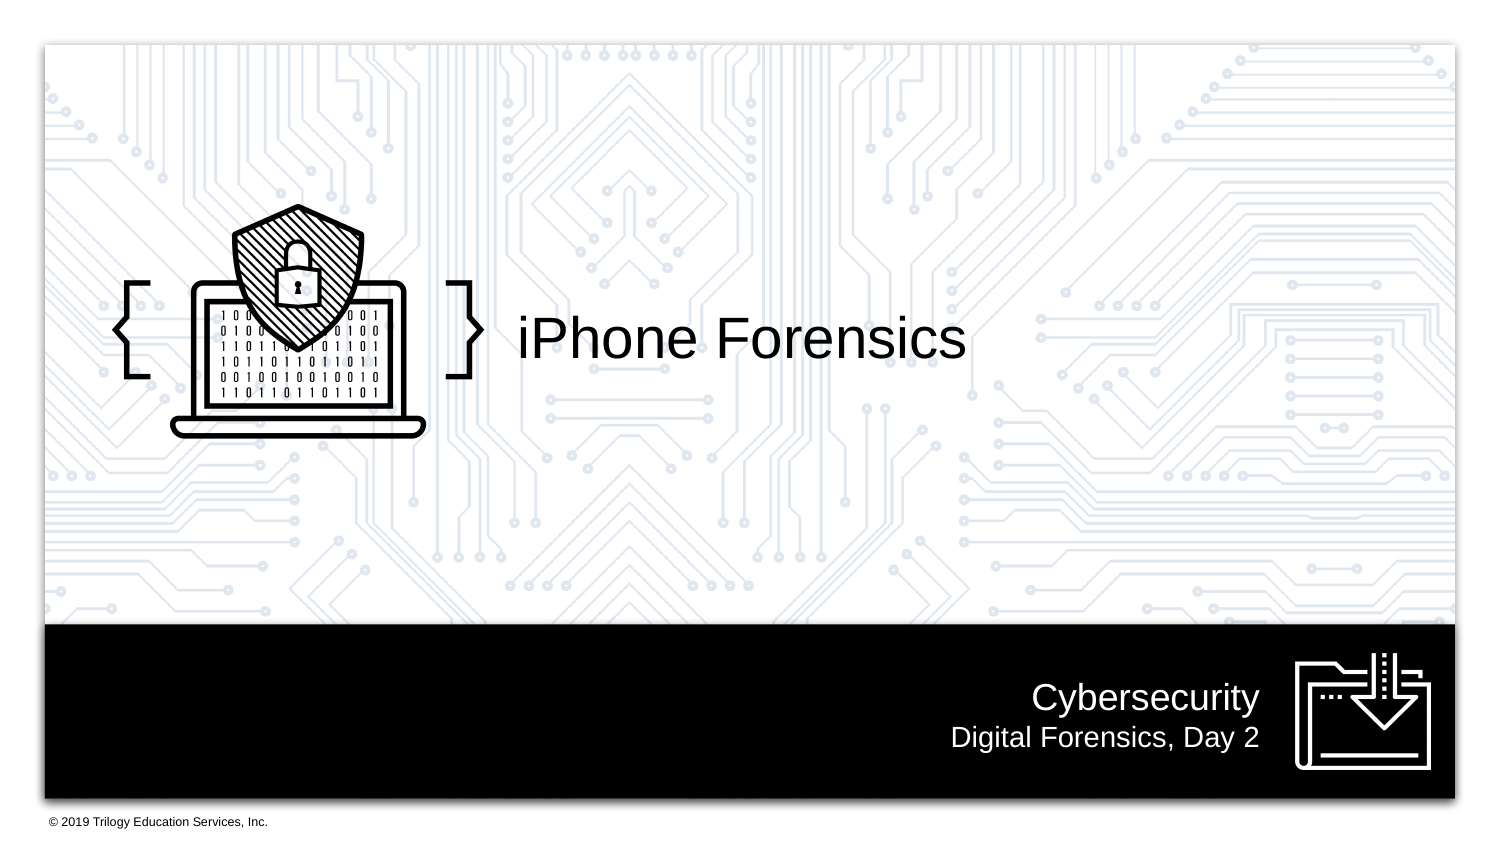

iPhone Forensics
# Digital Forensics, Day 2